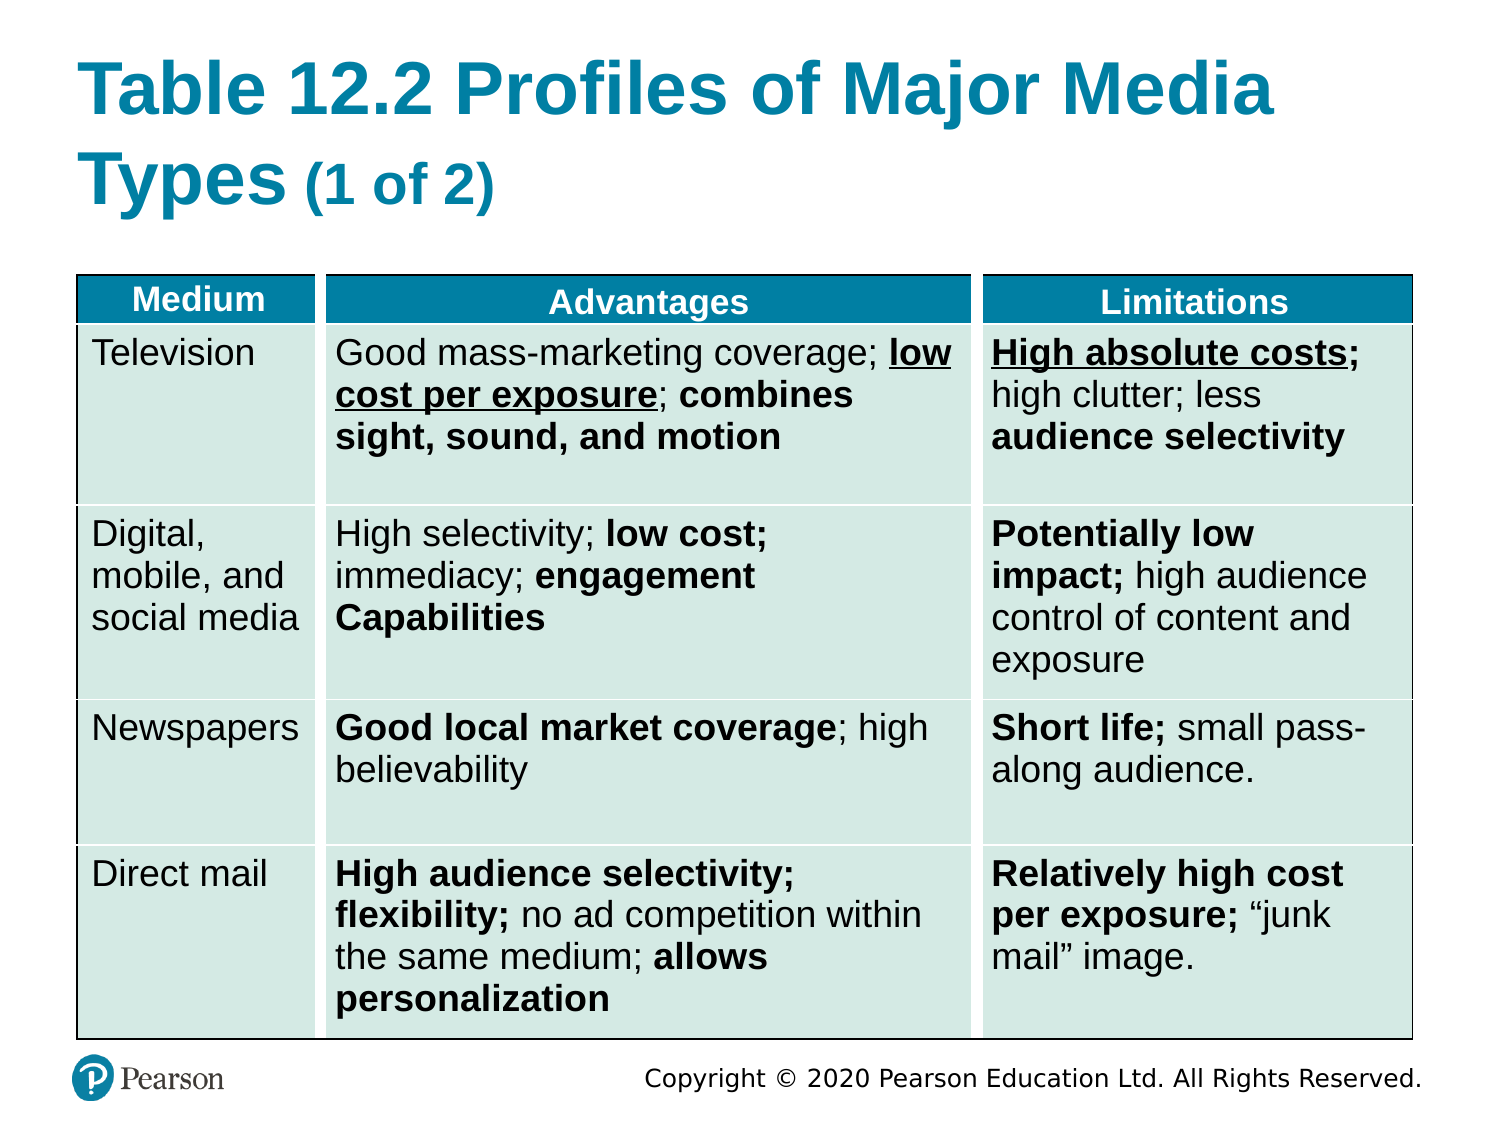

# Table 12.2 Profiles of Major Media Types (1 of 2)
| Medium | Advantages | Limitations |
| --- | --- | --- |
| Television | Good mass-marketing coverage; low cost per exposure; combines sight, sound, and motion | High absolute costs; high clutter; less audience selectivity |
| Digital, mobile, and social media | High selectivity; low cost; immediacy; engagement Capabilities | Potentially low impact; high audience control of content and exposure |
| Newspapers | Good local market coverage; high believability | Short life; small pass-along audience. |
| Direct mail | High audience selectivity; flexibility; no ad competition within the same medium; allows personalization | Relatively high cost per exposure; “junk mail” image. |